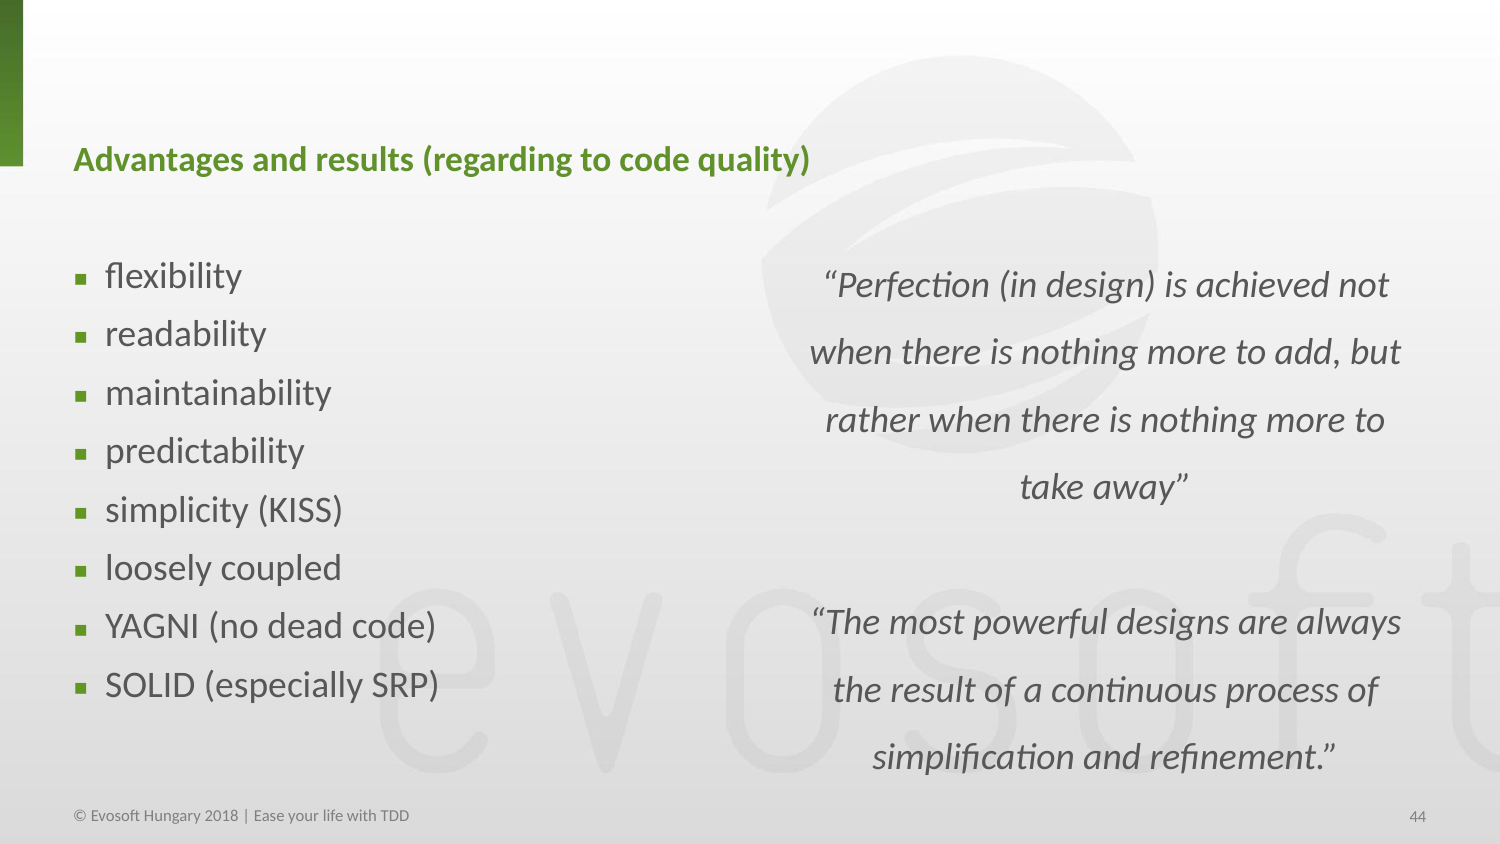

# Advantages and results (regarding to code quality)
  flexibility
  readability
  maintainability
  predictability
  simplicity (KISS)
  loosely coupled
  YAGNI (no dead code)
  SOLID (especially SRP)
“Perfection (in design) is achieved not when there is nothing more to add, but rather when there is nothing more to take away”

“The most powerful designs are always
the result of a continuous process of simplification and refinement.”